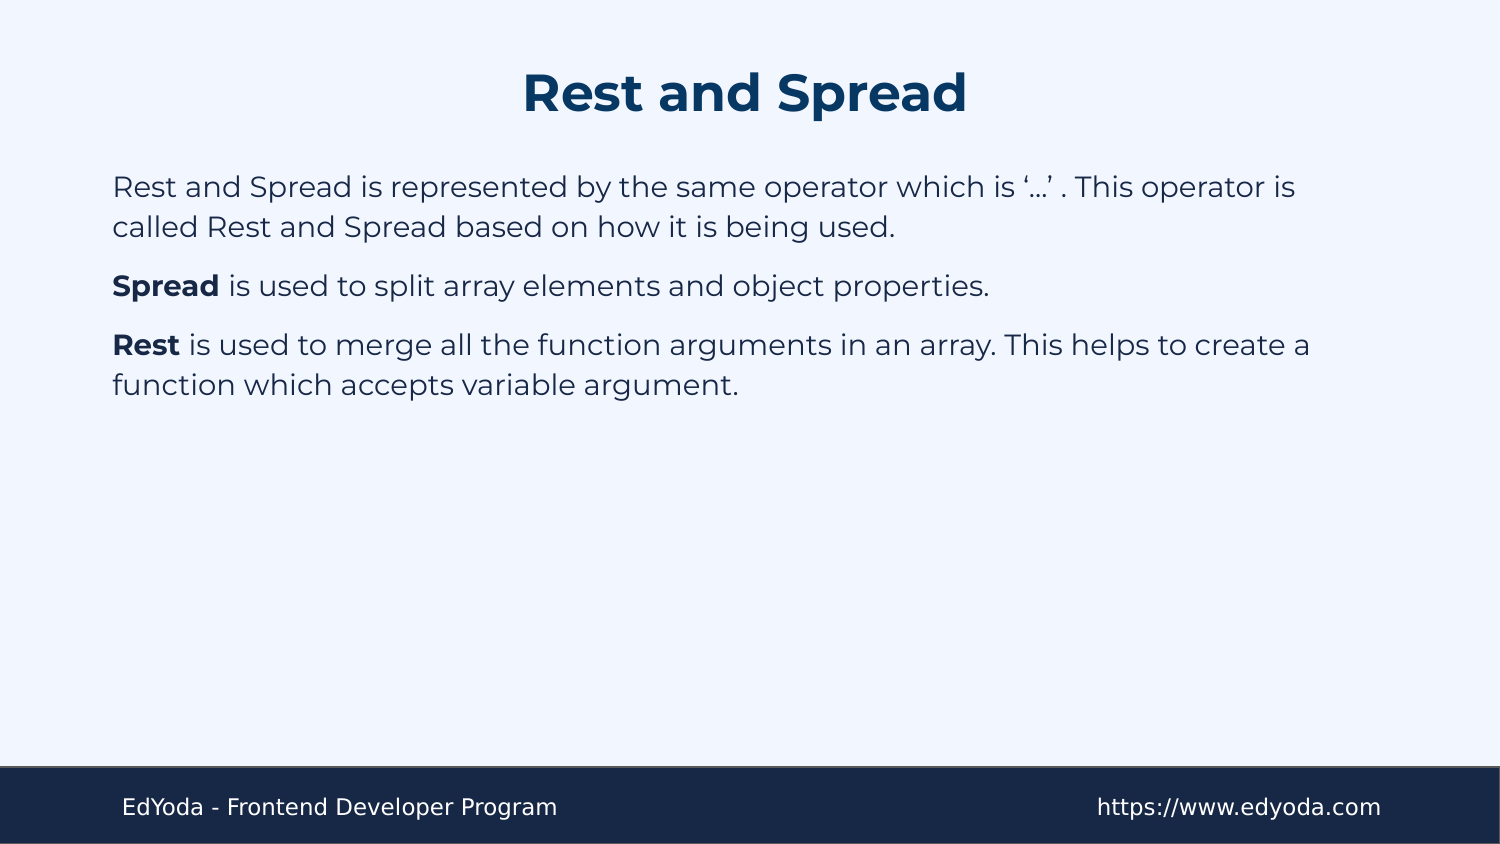

# Rest and Spread
Rest and Spread is represented by the same operator which is ‘...’ . This operator is called Rest and Spread based on how it is being used.
Spread is used to split array elements and object properties.
Rest is used to merge all the function arguments in an array. This helps to create a function which accepts variable argument.

EdYoda - Frontend Developer Program
https://www.edyoda.com